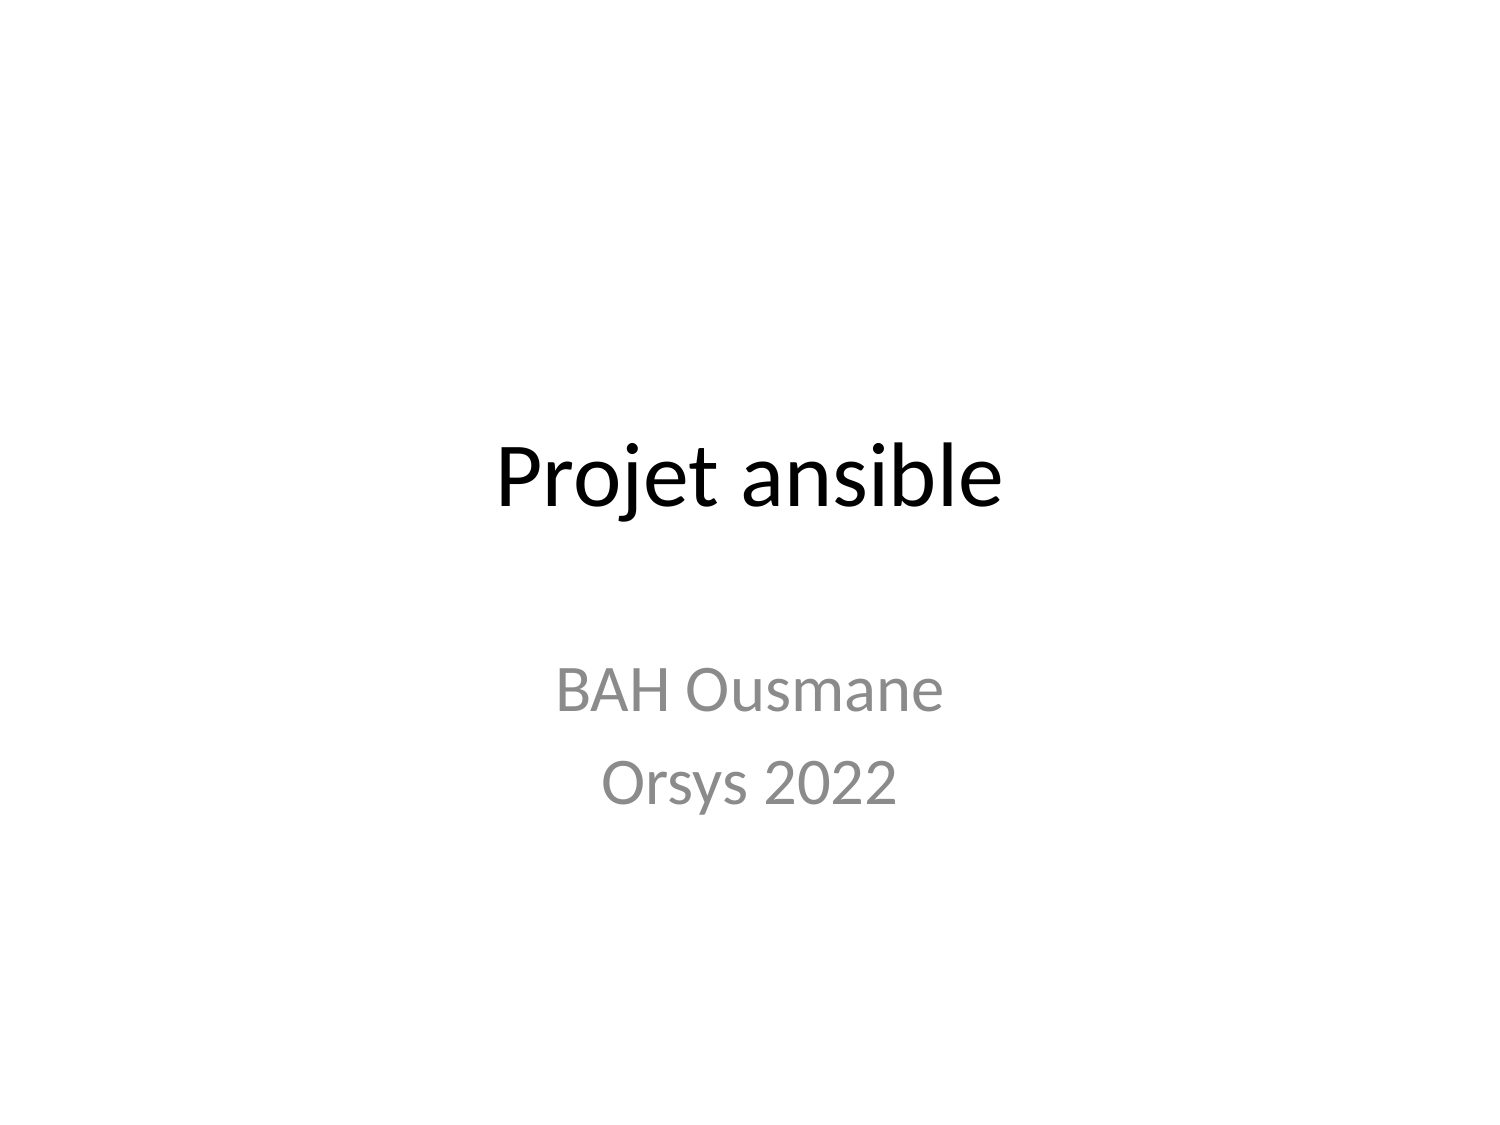

# Projet ansible
BAH Ousmane
Orsys 2022